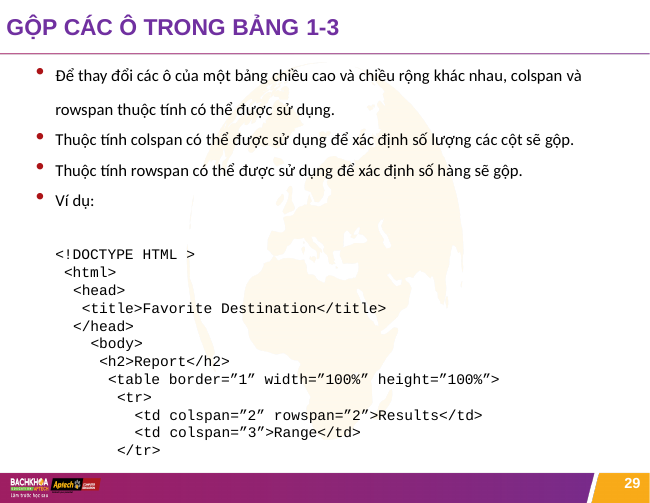

# GỘP CÁC Ô TRONG BẢNG 1-3
Để thay đổi các ô của một bảng chiều cao và chiều rộng khác nhau, colspan và
rowspan thuộc tính có thể được sử dụng.
Thuộc tính colspan có thể được sử dụng để xác định số lượng các cột sẽ gộp.
Thuộc tính rowspan có thể được sử dụng để xác định số hàng sẽ gộp.
Ví dụ:

<!DOCTYPE HTML >
<html>
<head>
<title>Favorite Destination</title>
</head>
<body>
<h2>Report</h2>
<table border=”1” width=”100%” height=”100%”>
<tr>
<td colspan=”2” rowspan=”2”>Results</td>
<td colspan=”3”>Range</td>
</tr>
29